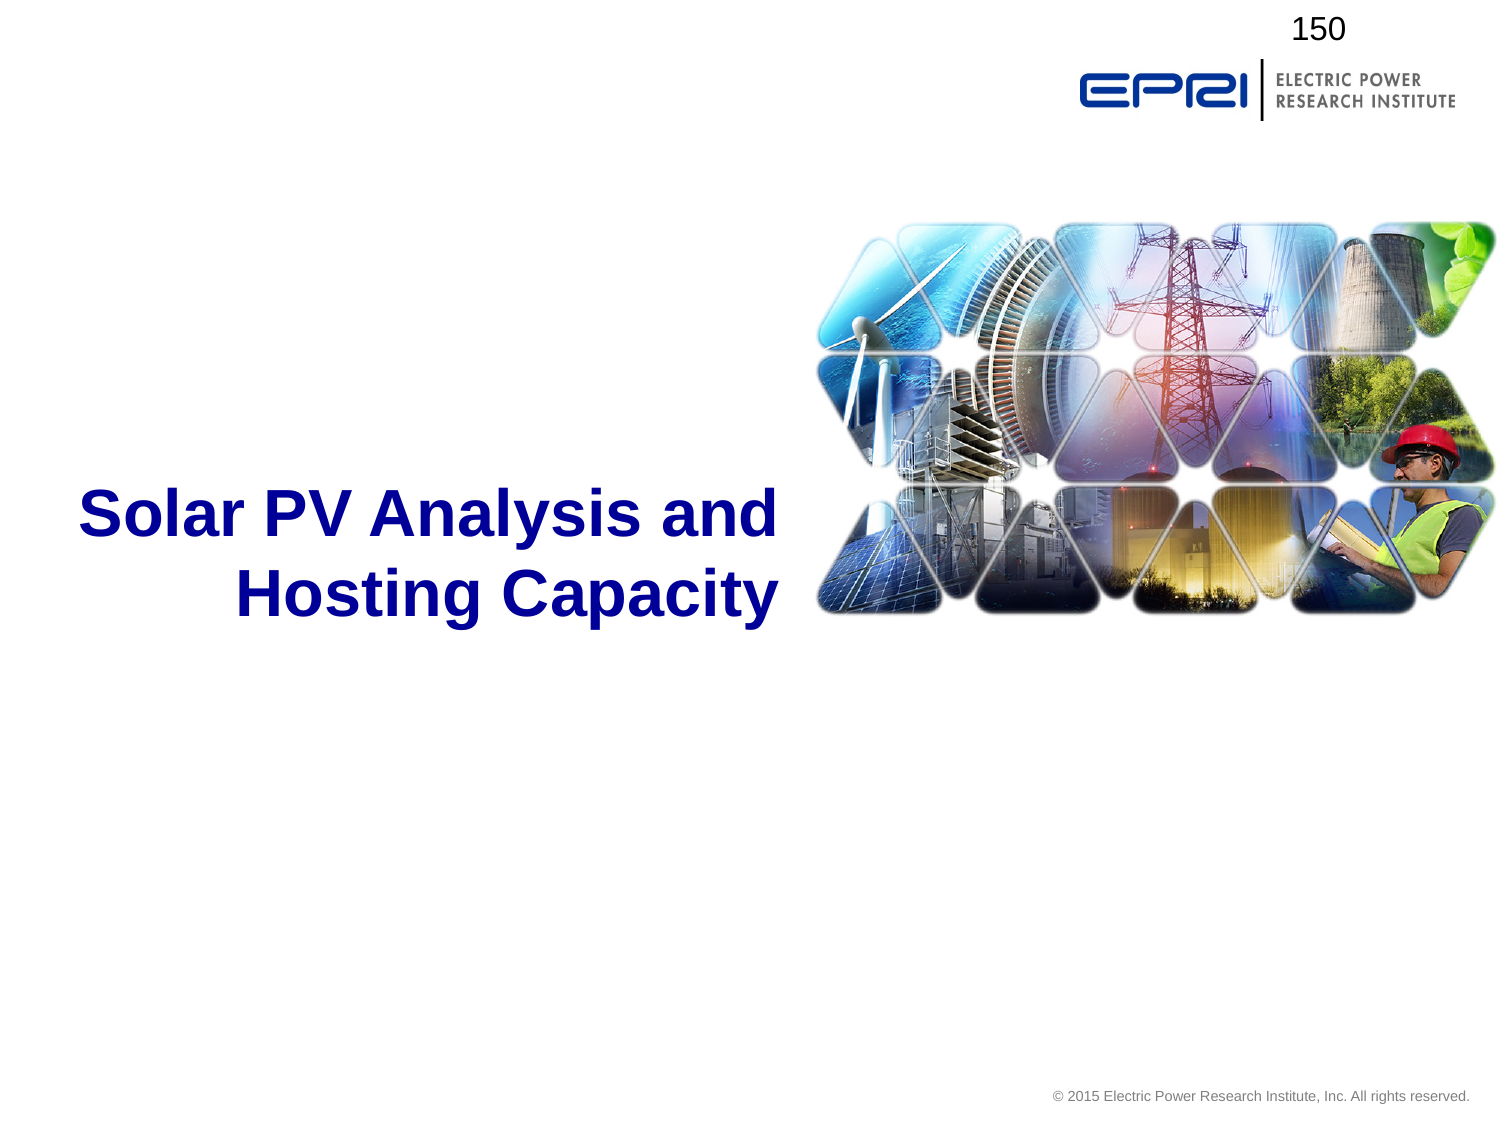

150
# Solar PV Analysis and Hosting Capacity